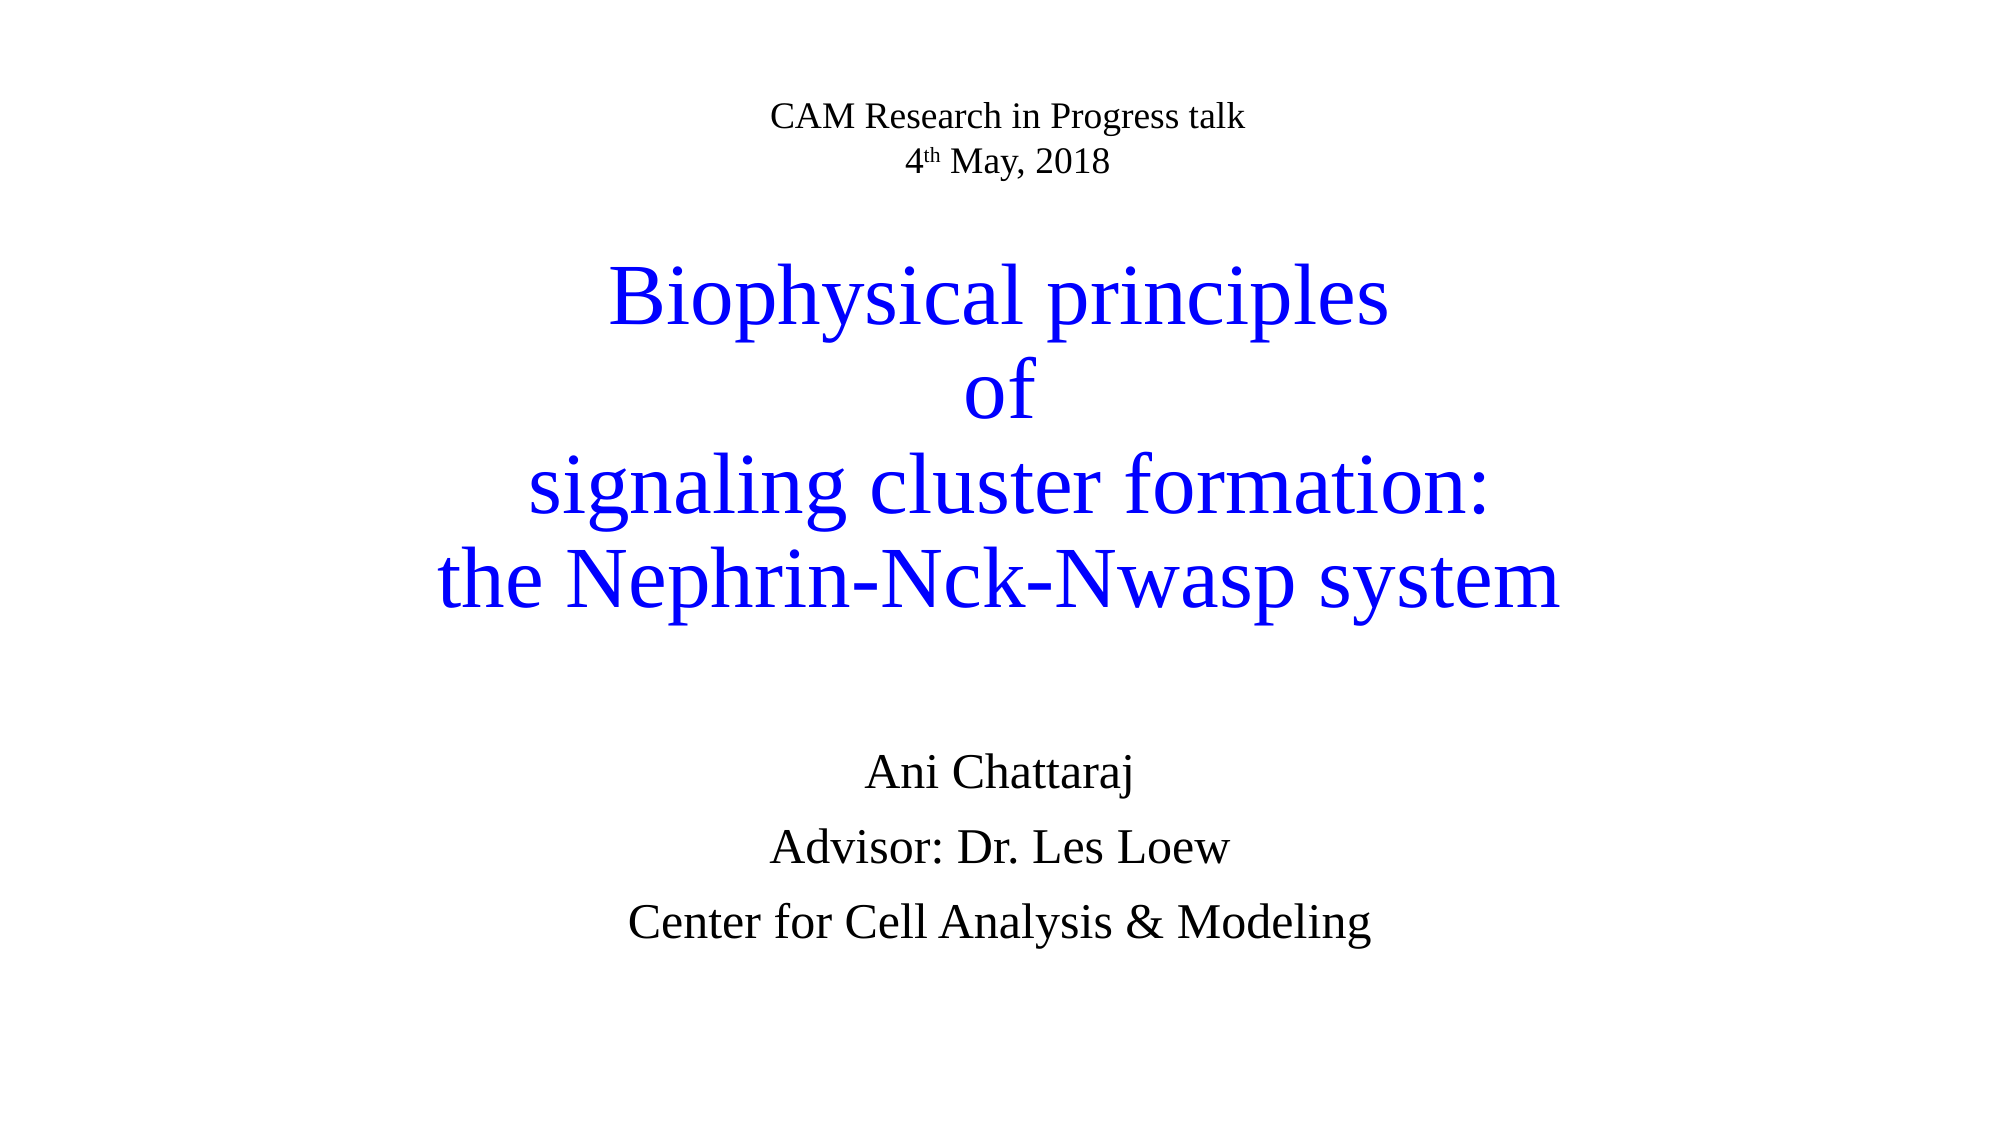

CAM Research in Progress talk
4th May, 2018
# Biophysical principles of signaling cluster formation: the Nephrin-Nck-Nwasp system
Ani Chattaraj
Advisor: Dr. Les Loew
Center for Cell Analysis & Modeling